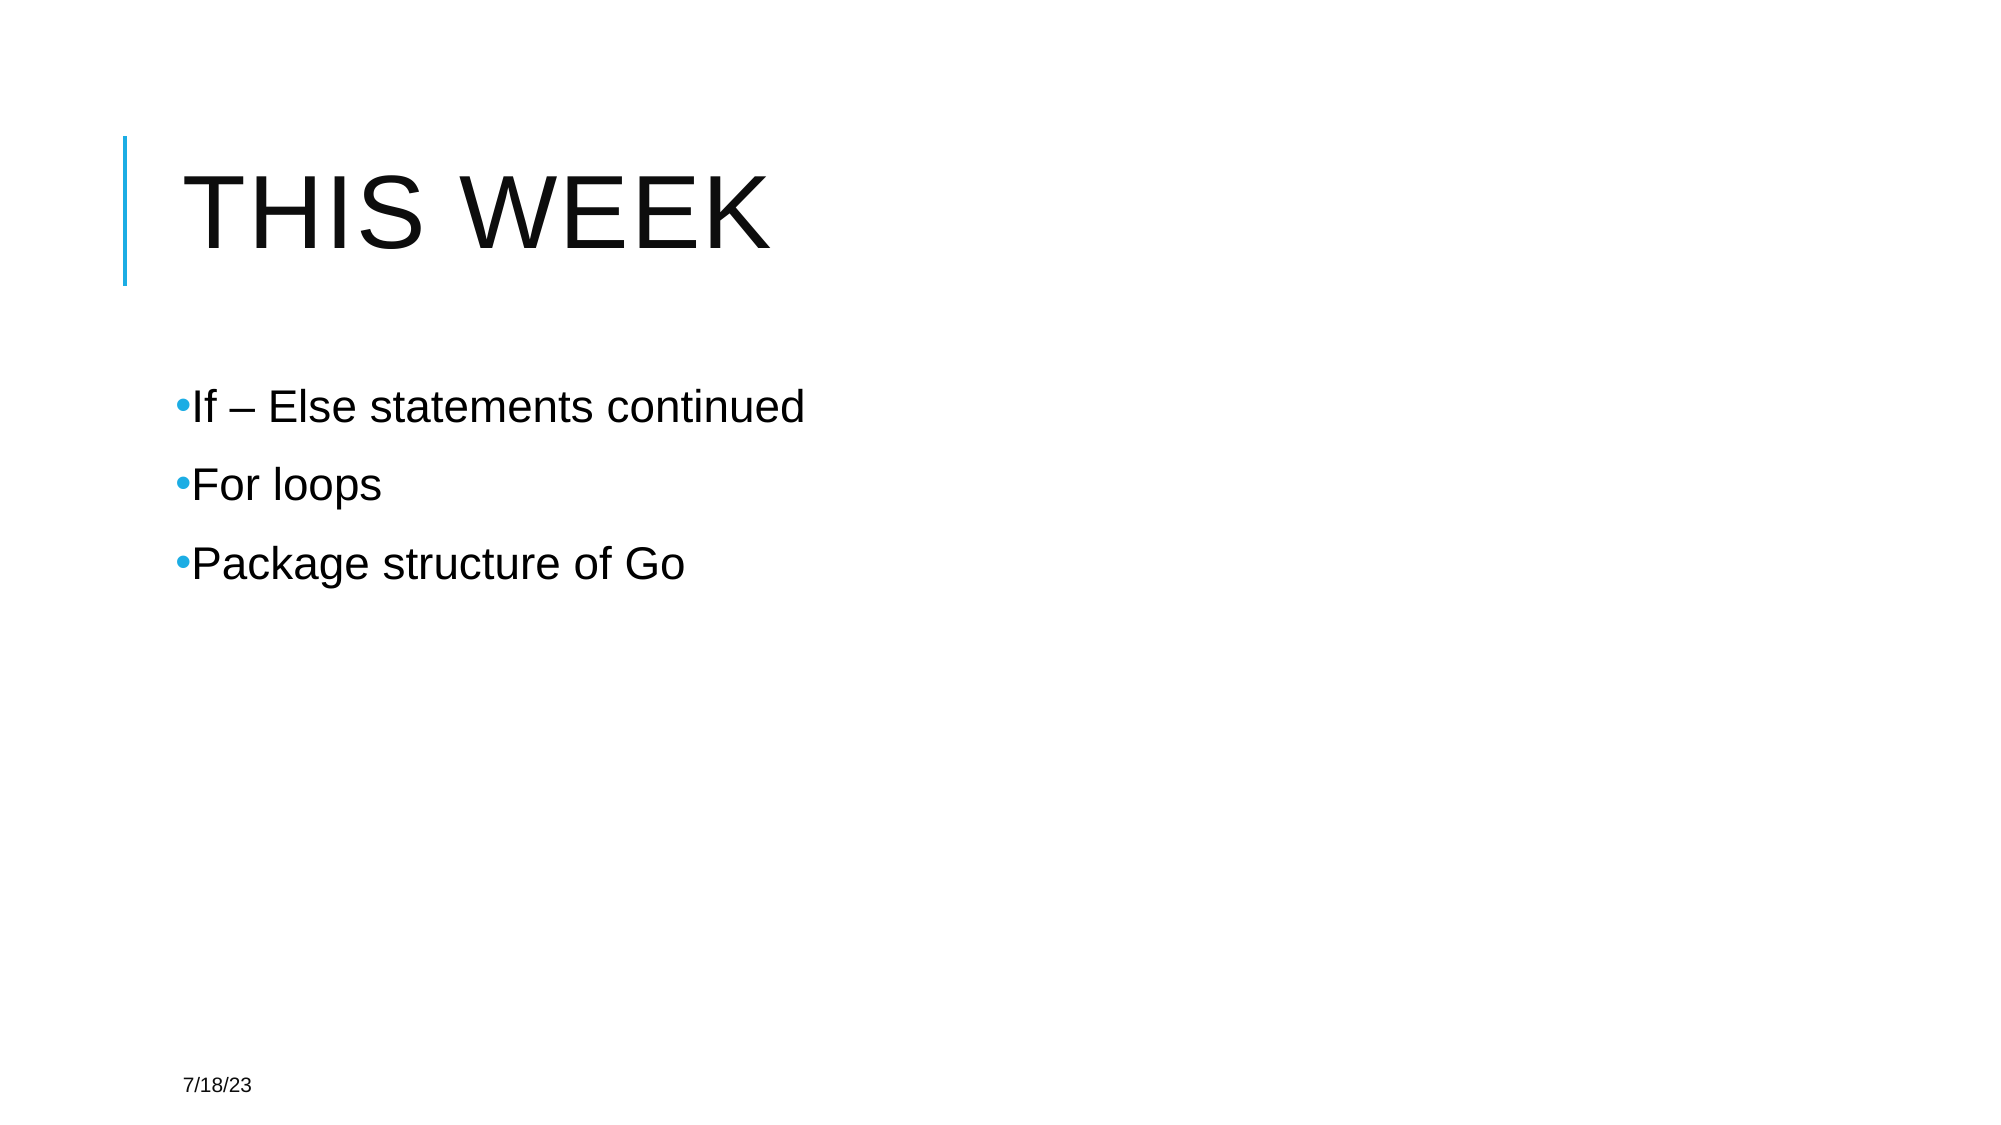

# This week
If – Else statements continued
For loops
Package structure of Go
7/18/23